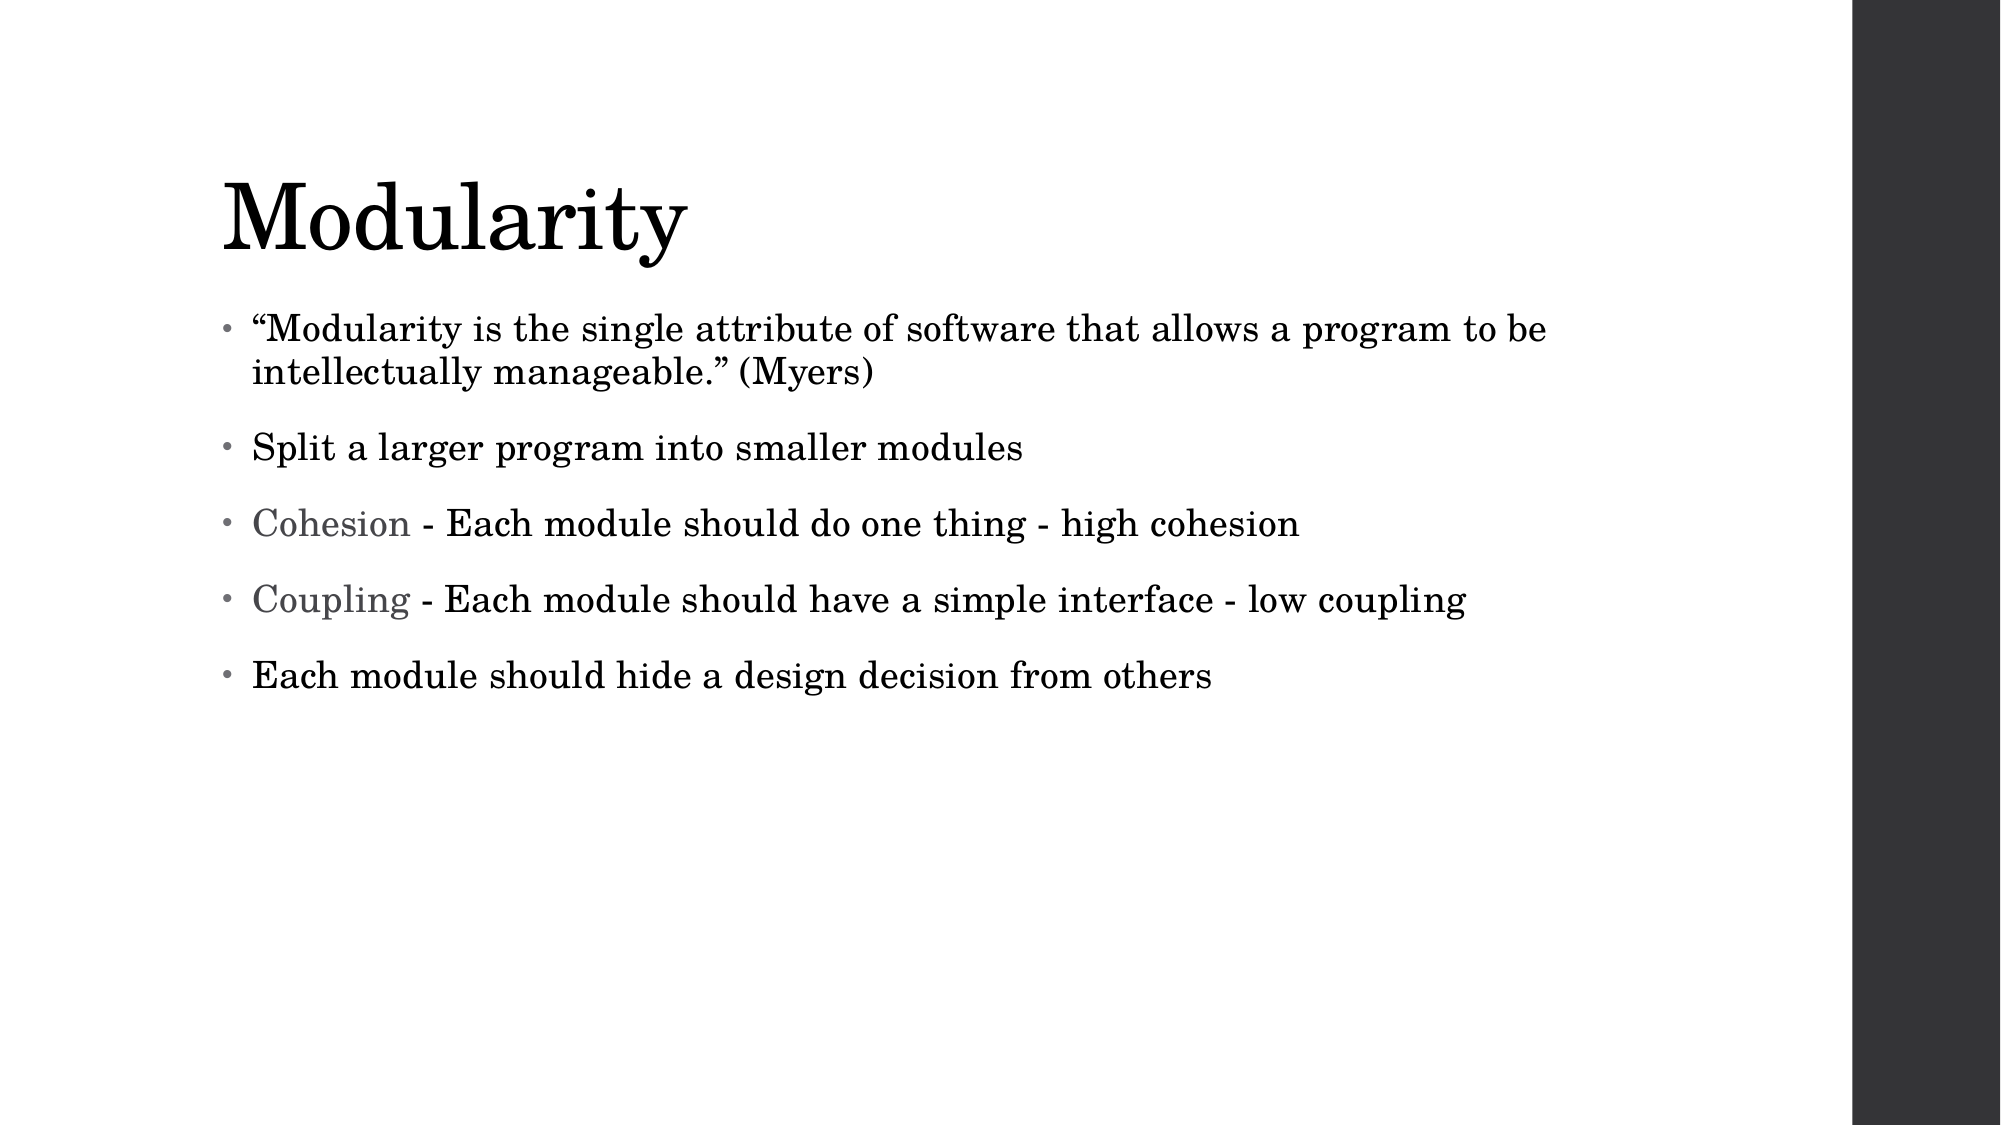

# Modularity
“Modularity is the single attribute of software that allows a program to be intellectually manageable.” (Myers)
Split a larger program into smaller modules
Cohesion - Each module should do one thing - high cohesion
Coupling - Each module should have a simple interface - low coupling
Each module should hide a design decision from others